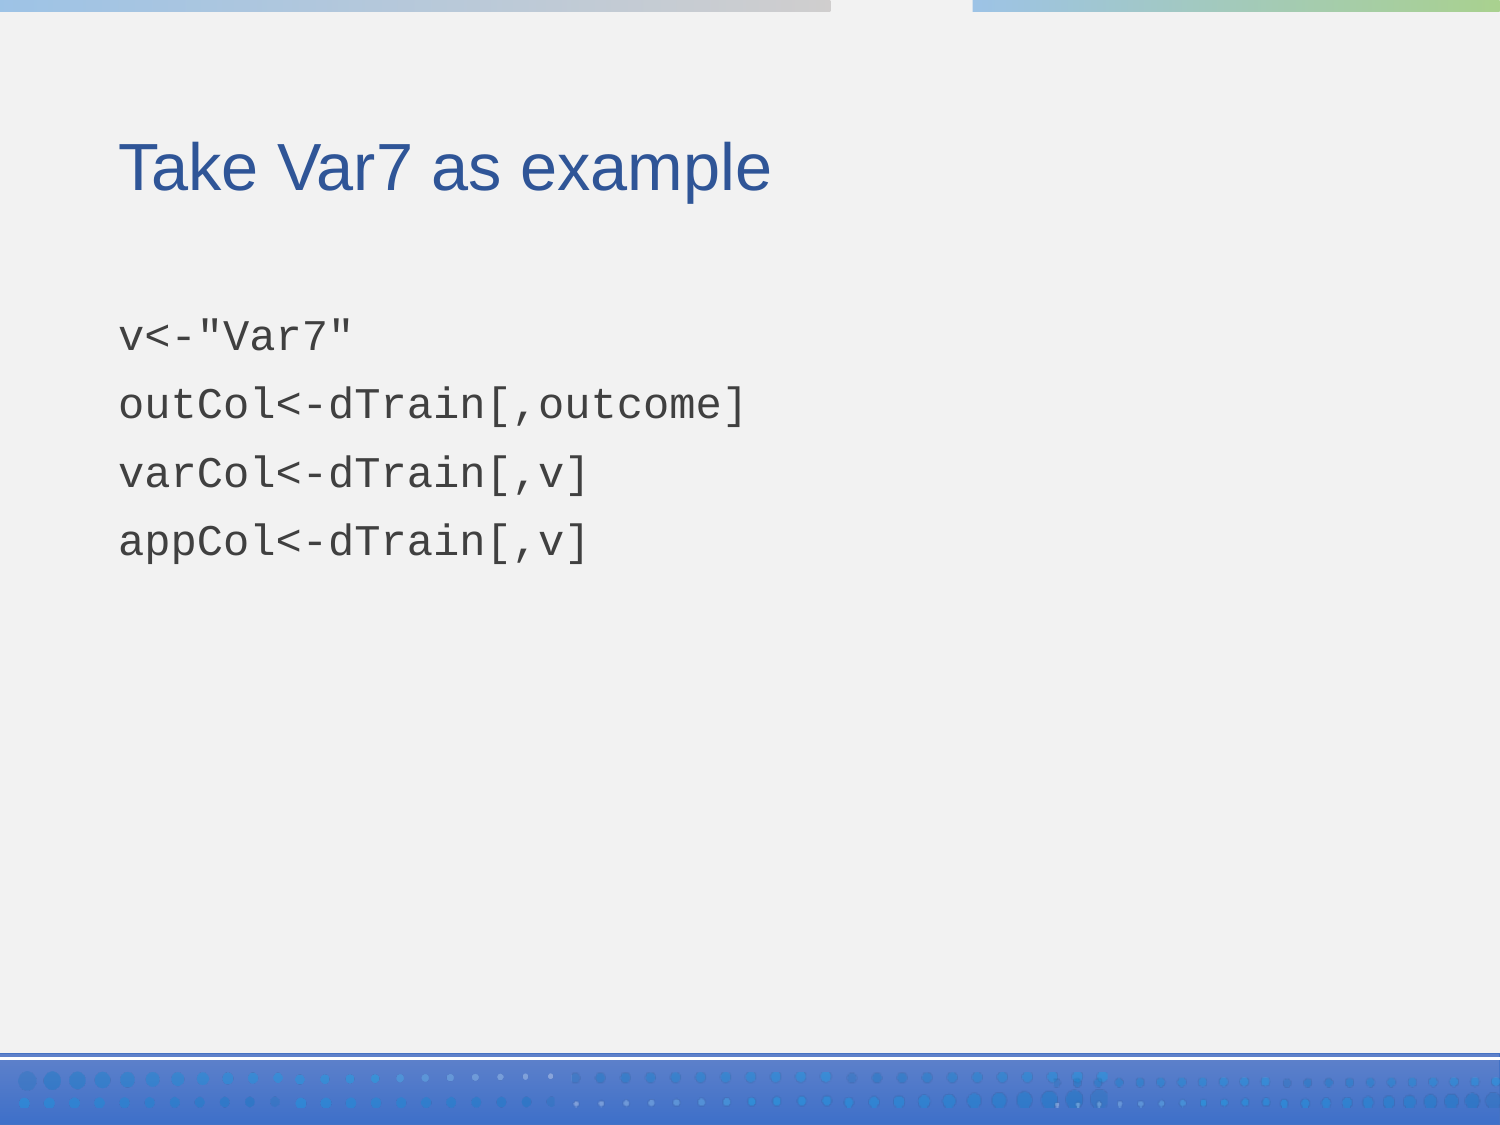

# Take Var7 as example
v<-"Var7"
outCol<-dTrain[,outcome]
varCol<-dTrain[,v]
appCol<-dTrain[,v]